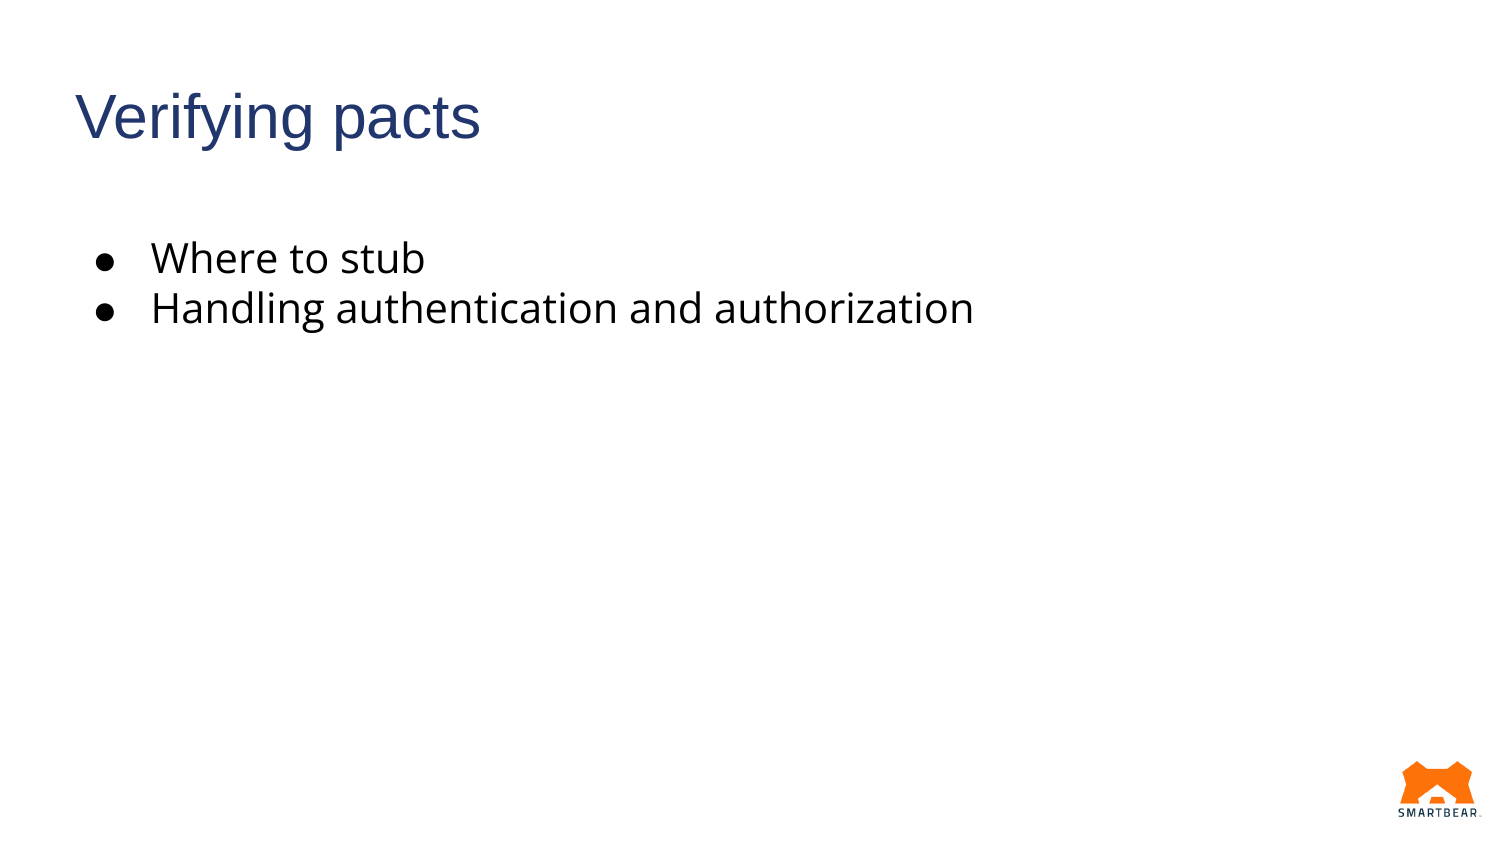

# Verifying pacts
Where to stub
Handling authentication and authorization